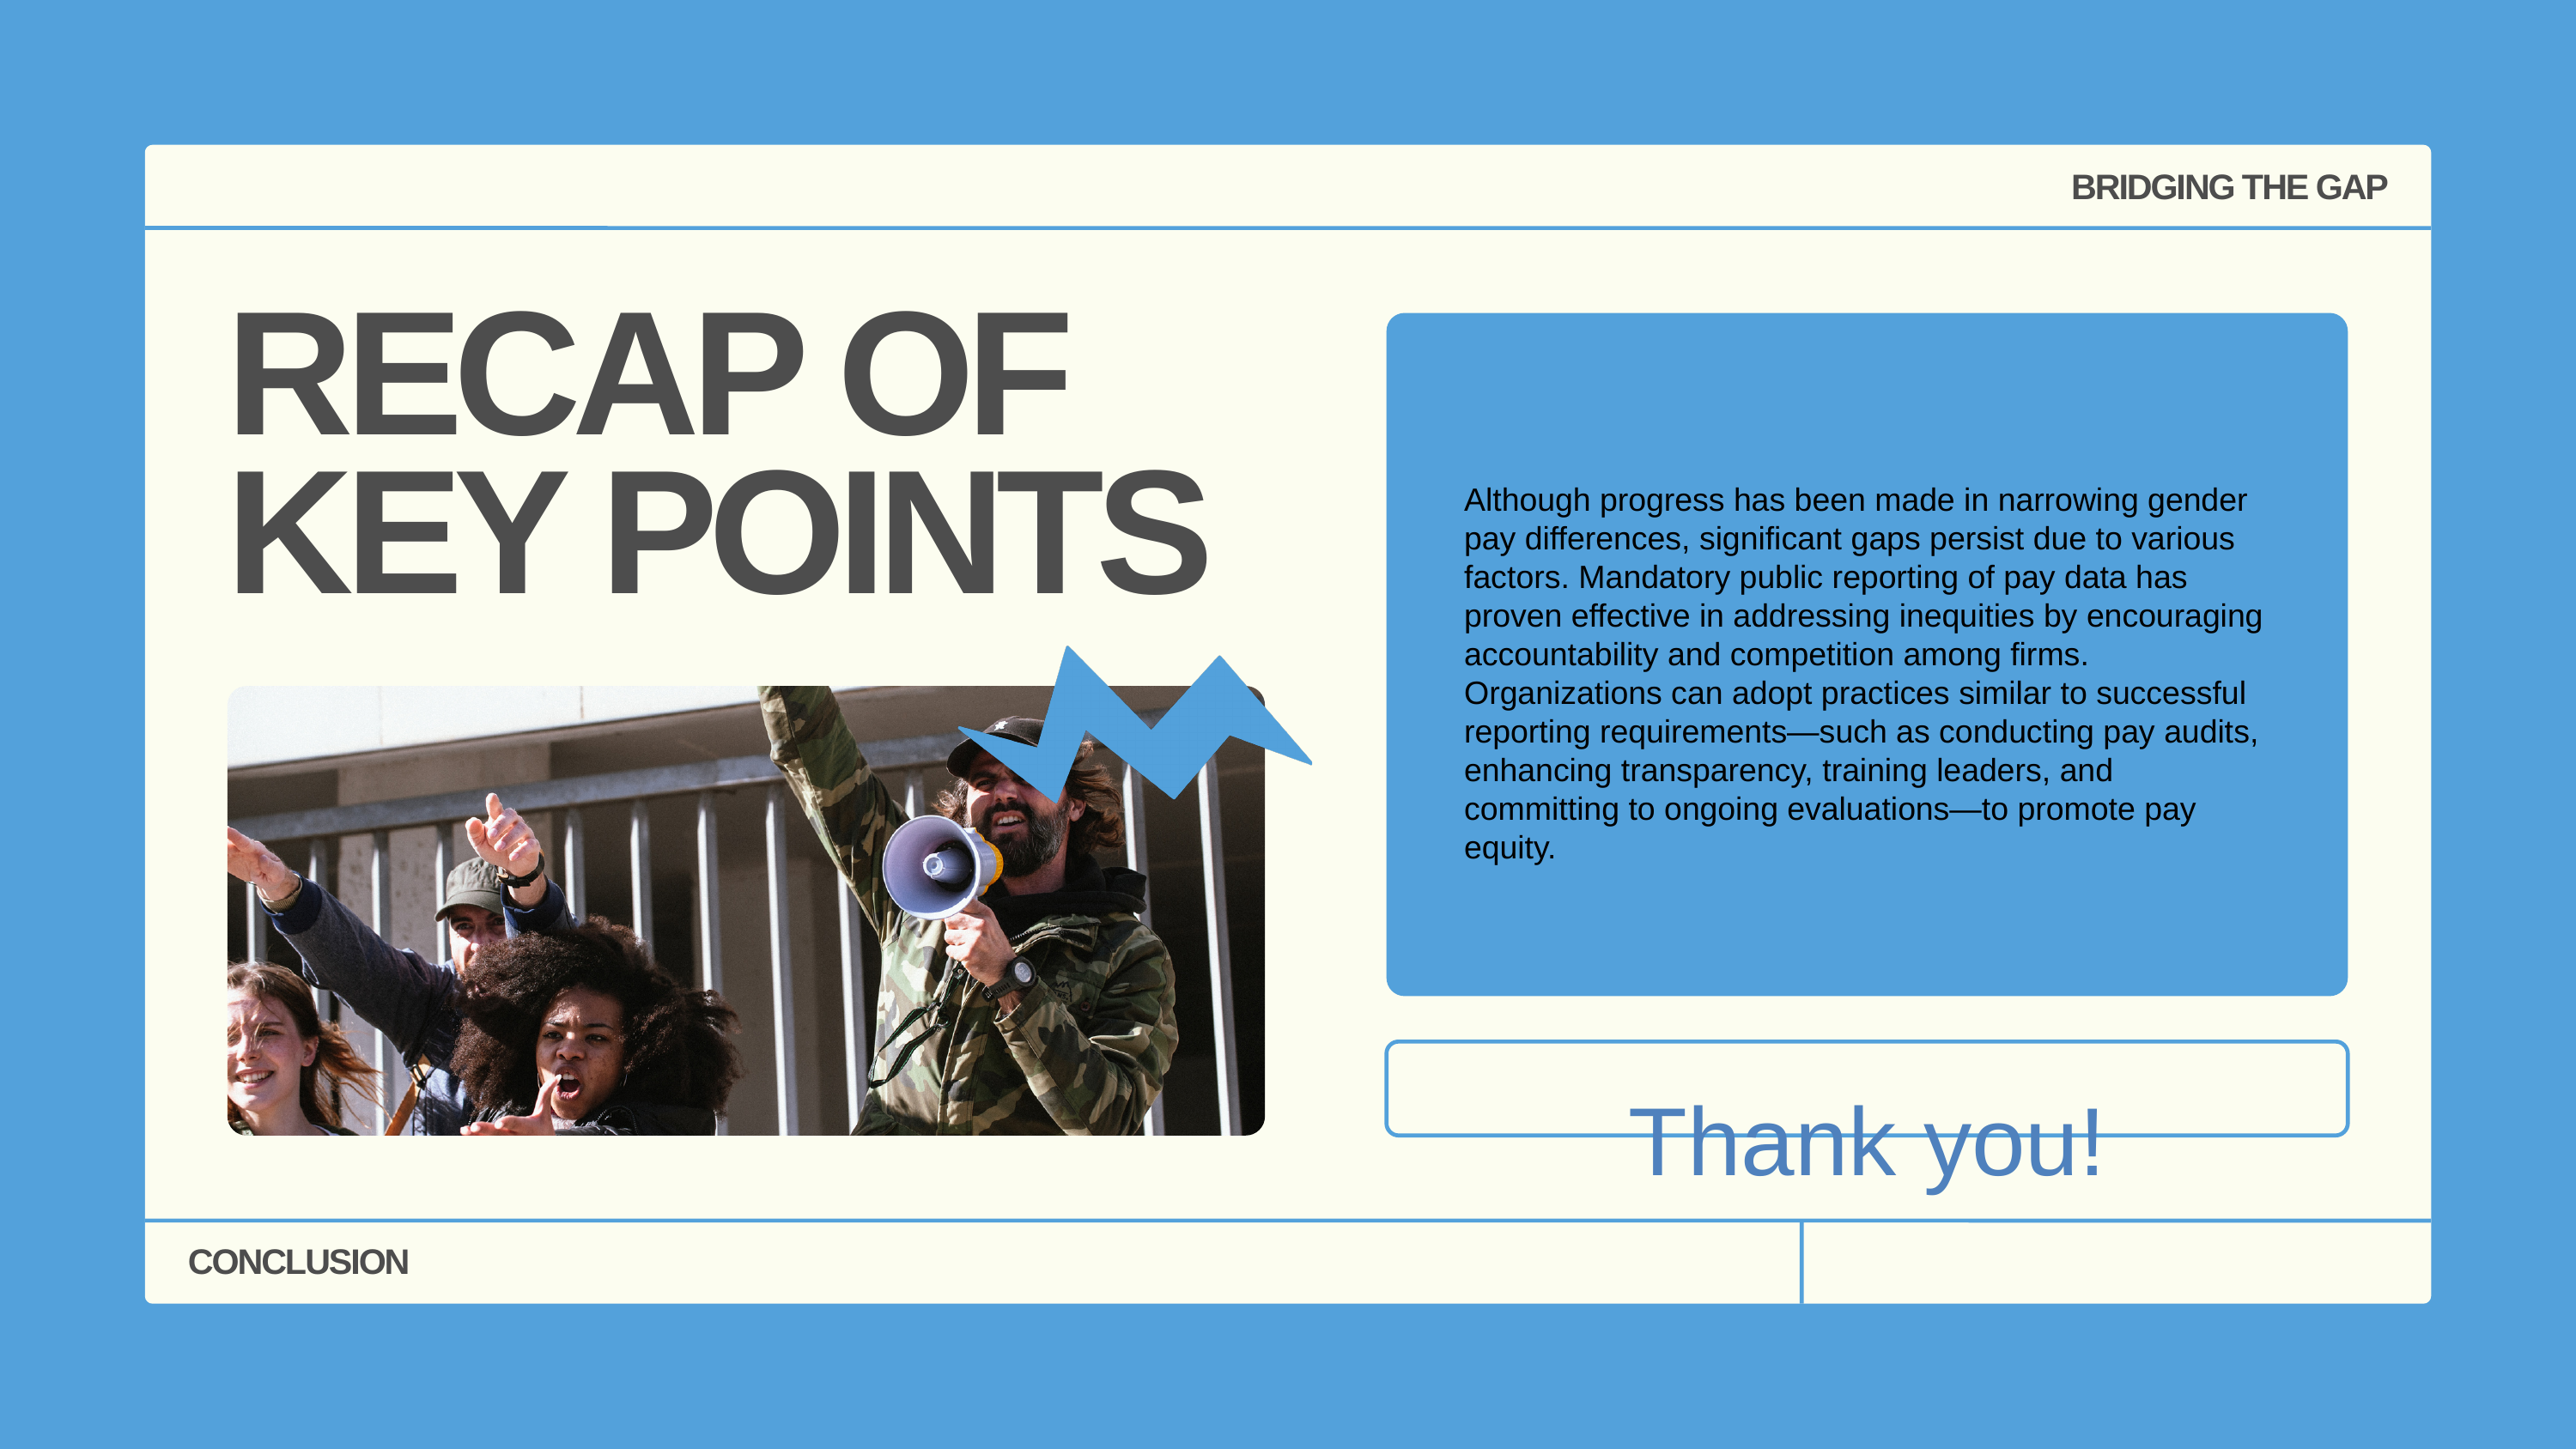

BRIDGING THE GAP

RECAP OF KEY POINTS

Although progress has been made in narrowing gender pay differences, significant gaps persist due to various factors. Mandatory public reporting of pay data has proven effective in addressing inequities by encouraging accountability and competition among firms. Organizations can adopt practices similar to successful reporting requirements—such as conducting pay audits, enhancing transparency, training leaders, and committing to ongoing evaluations—to promote pay equity.

Thank you!

CONCLUSION